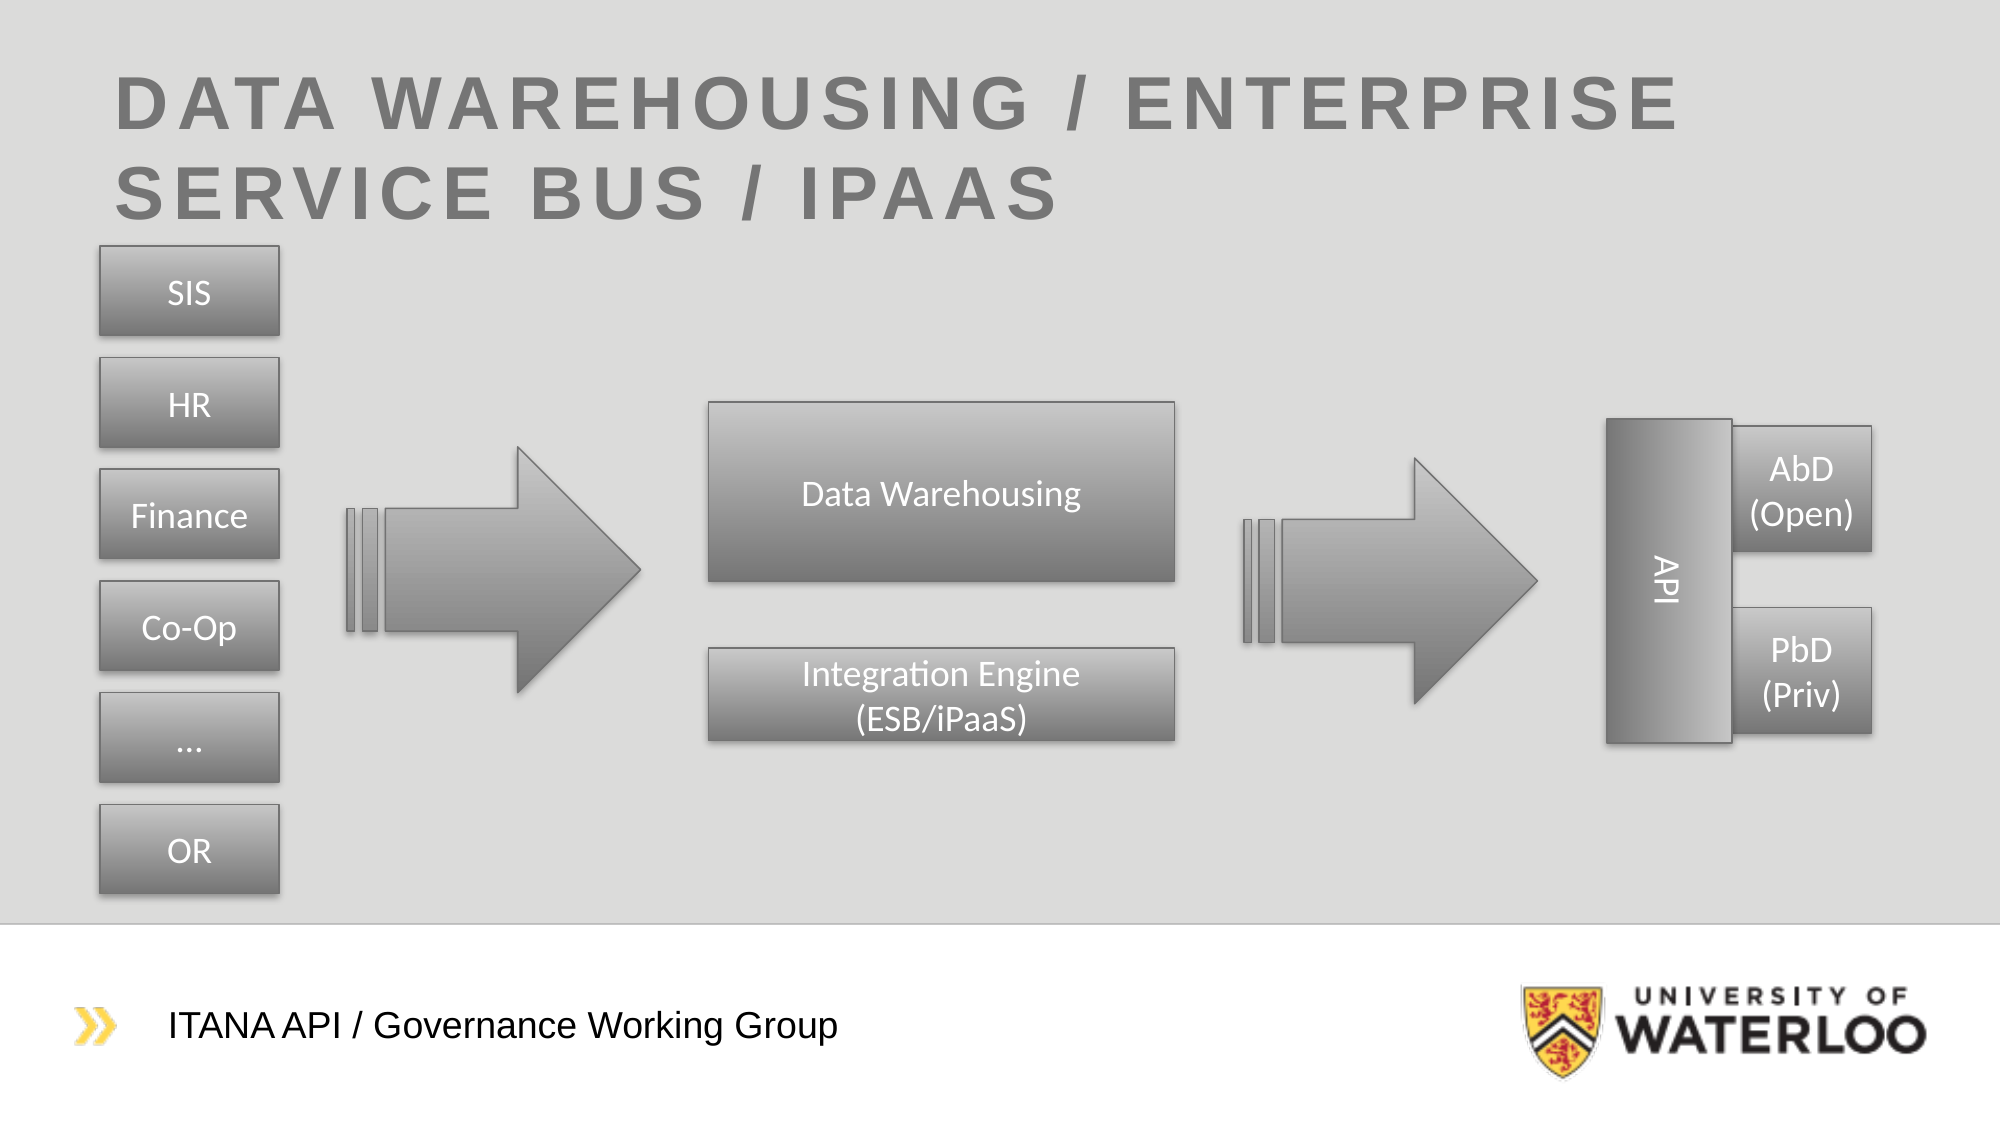

# Data Warehousing / Enterprise Service Bus / iPaaS
SIS
HR
Data Warehousing
AbD
(Open)

Finance
API
Co-Op
PbD
(Priv)
Integration Engine (ESB/iPaaS)
…
OR